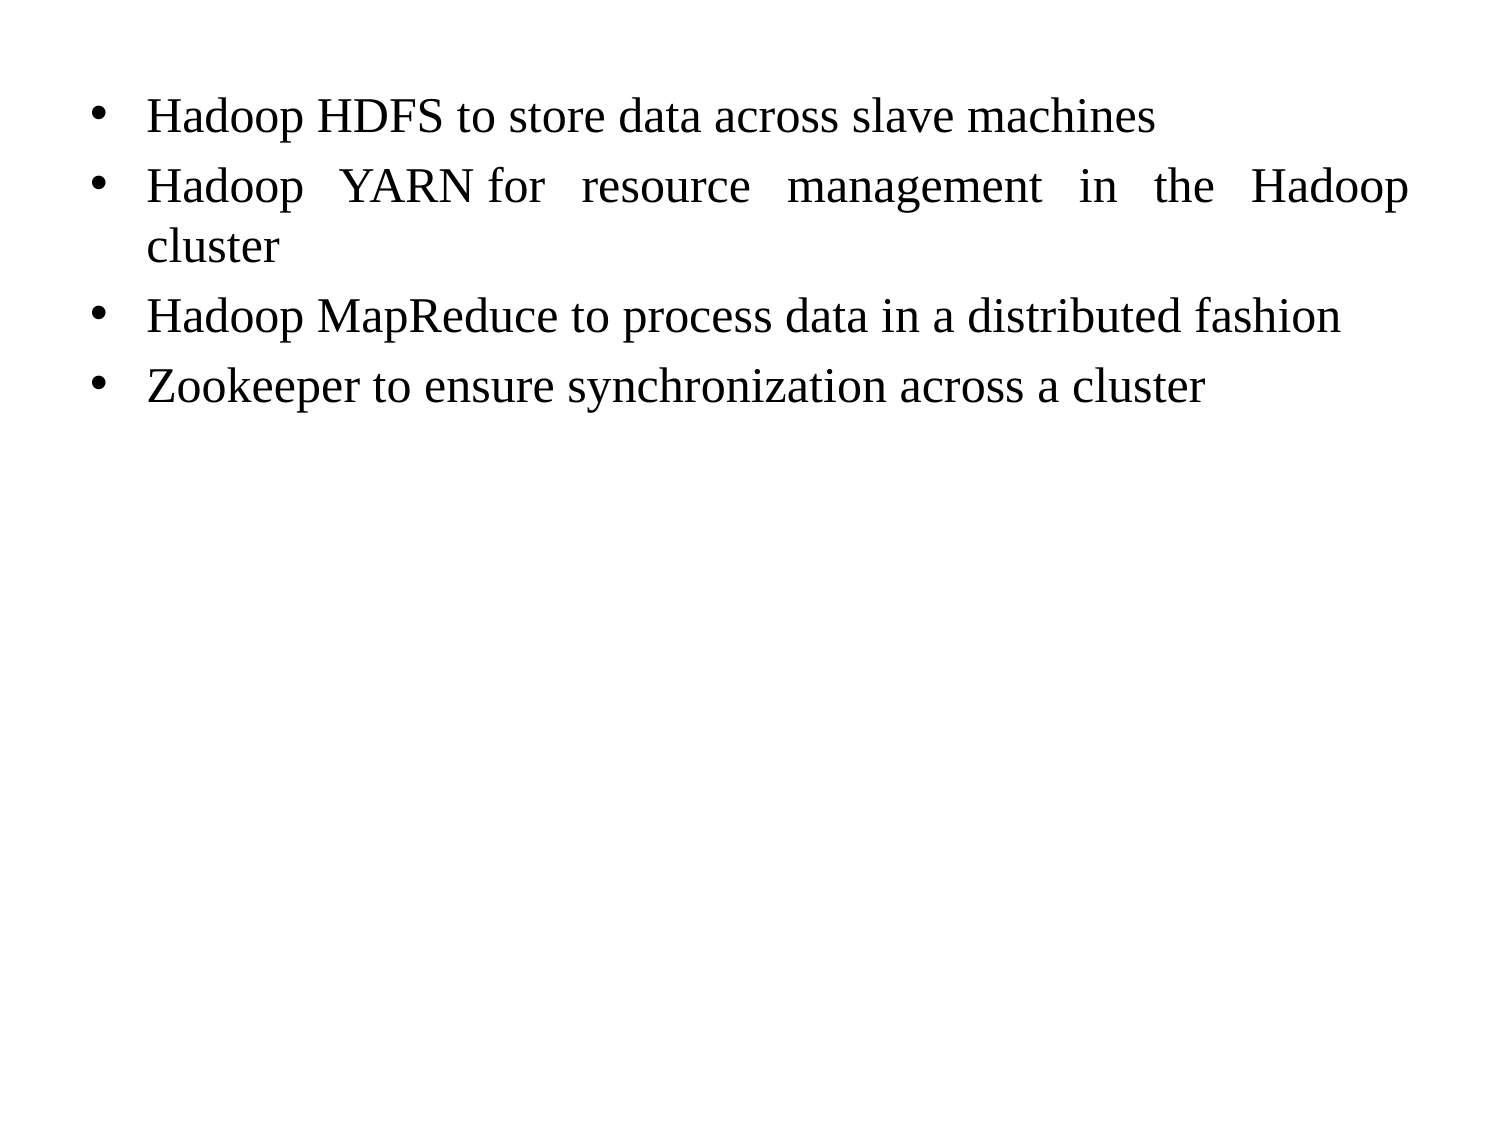

Hadoop HDFS to store data across slave machines
Hadoop YARN for resource management in the Hadoop cluster
Hadoop MapReduce to process data in a distributed fashion
Zookeeper to ensure synchronization across a cluster